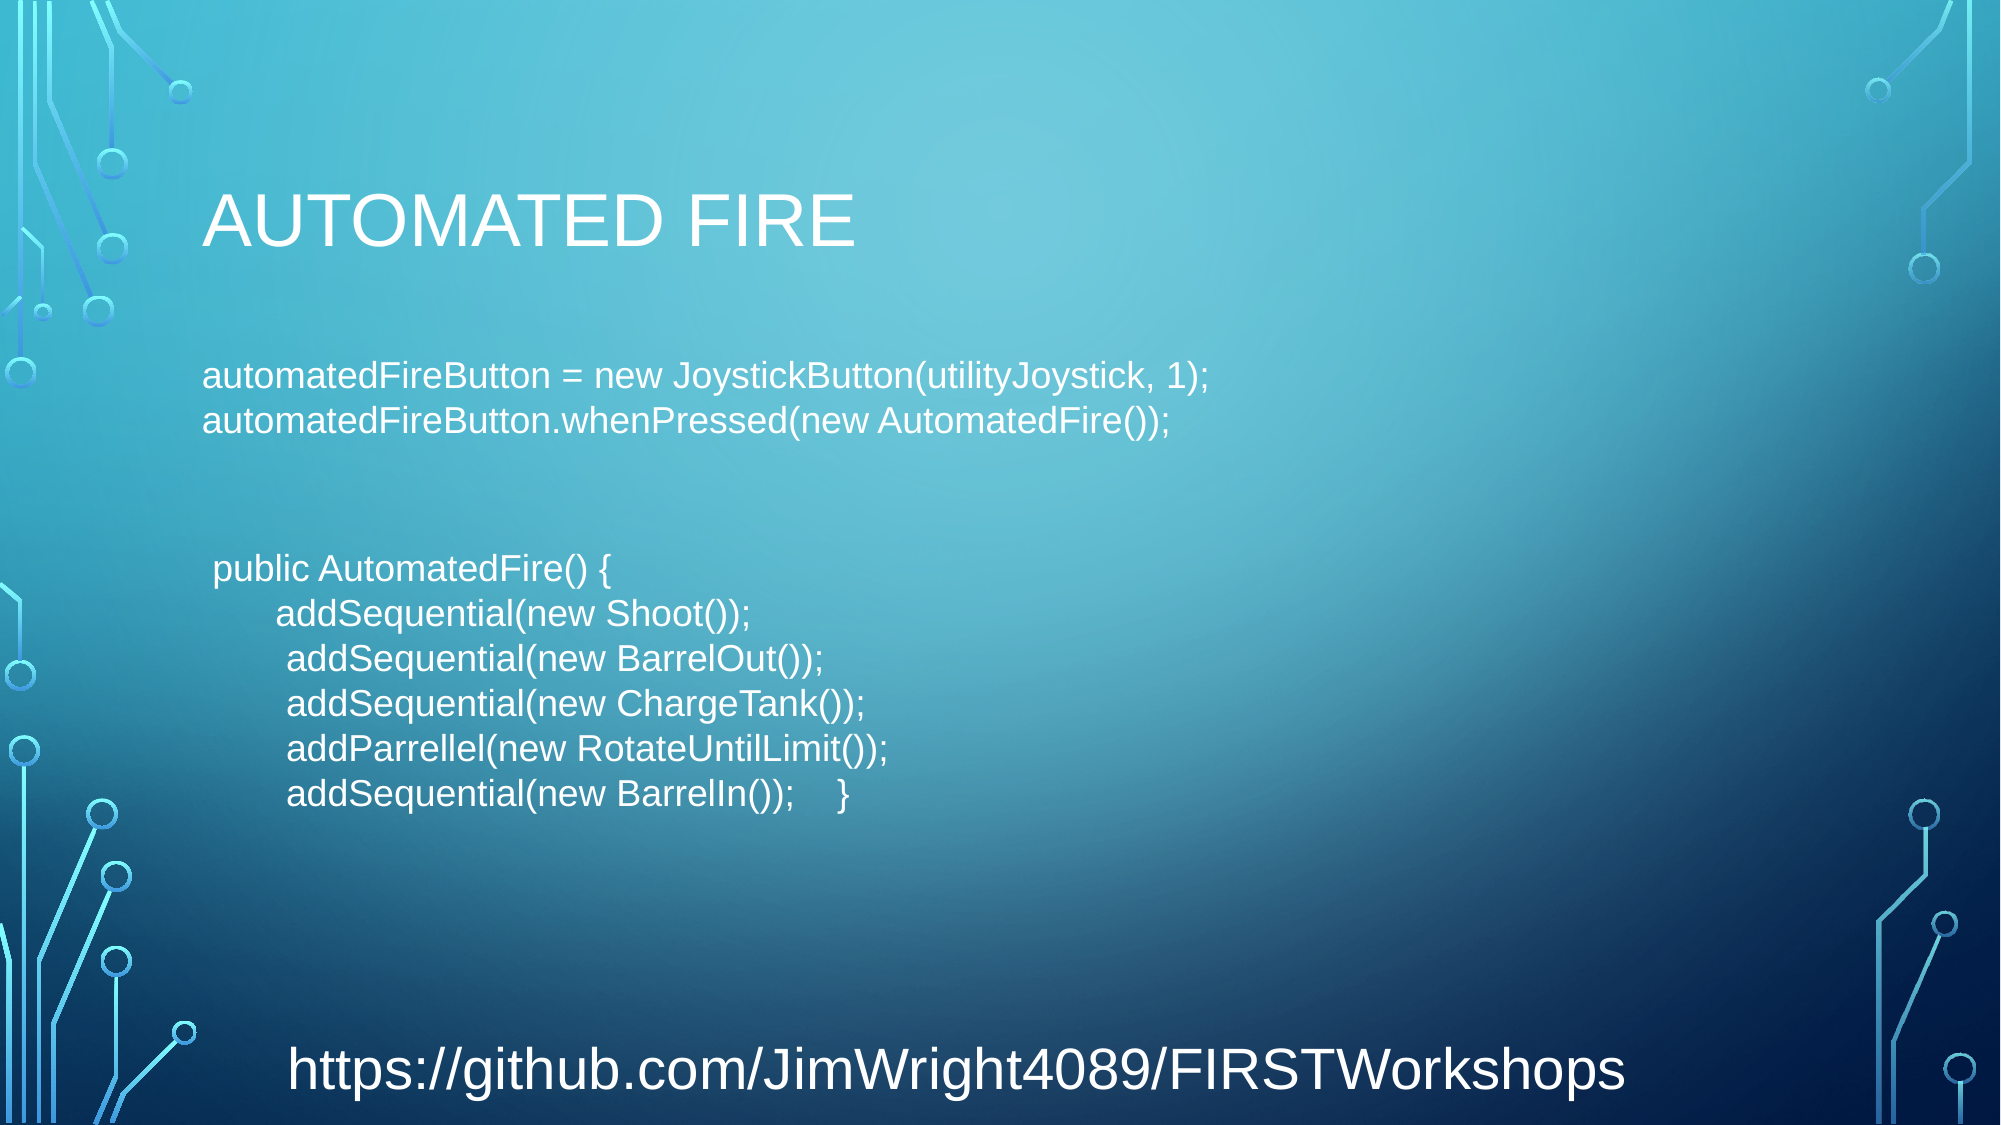

# Automated fire
automatedFireButton = new JoystickButton(utilityJoystick, 1);
automatedFireButton.whenPressed(new AutomatedFire());
 public AutomatedFire() {
       addSequential(new Shoot());
        addSequential(new BarrelOut());
        addSequential(new ChargeTank());
        addParrellel(new RotateUntilLimit());
        addSequential(new BarrelIn());    }
https://github.com/JimWright4089/FIRSTWorkshops